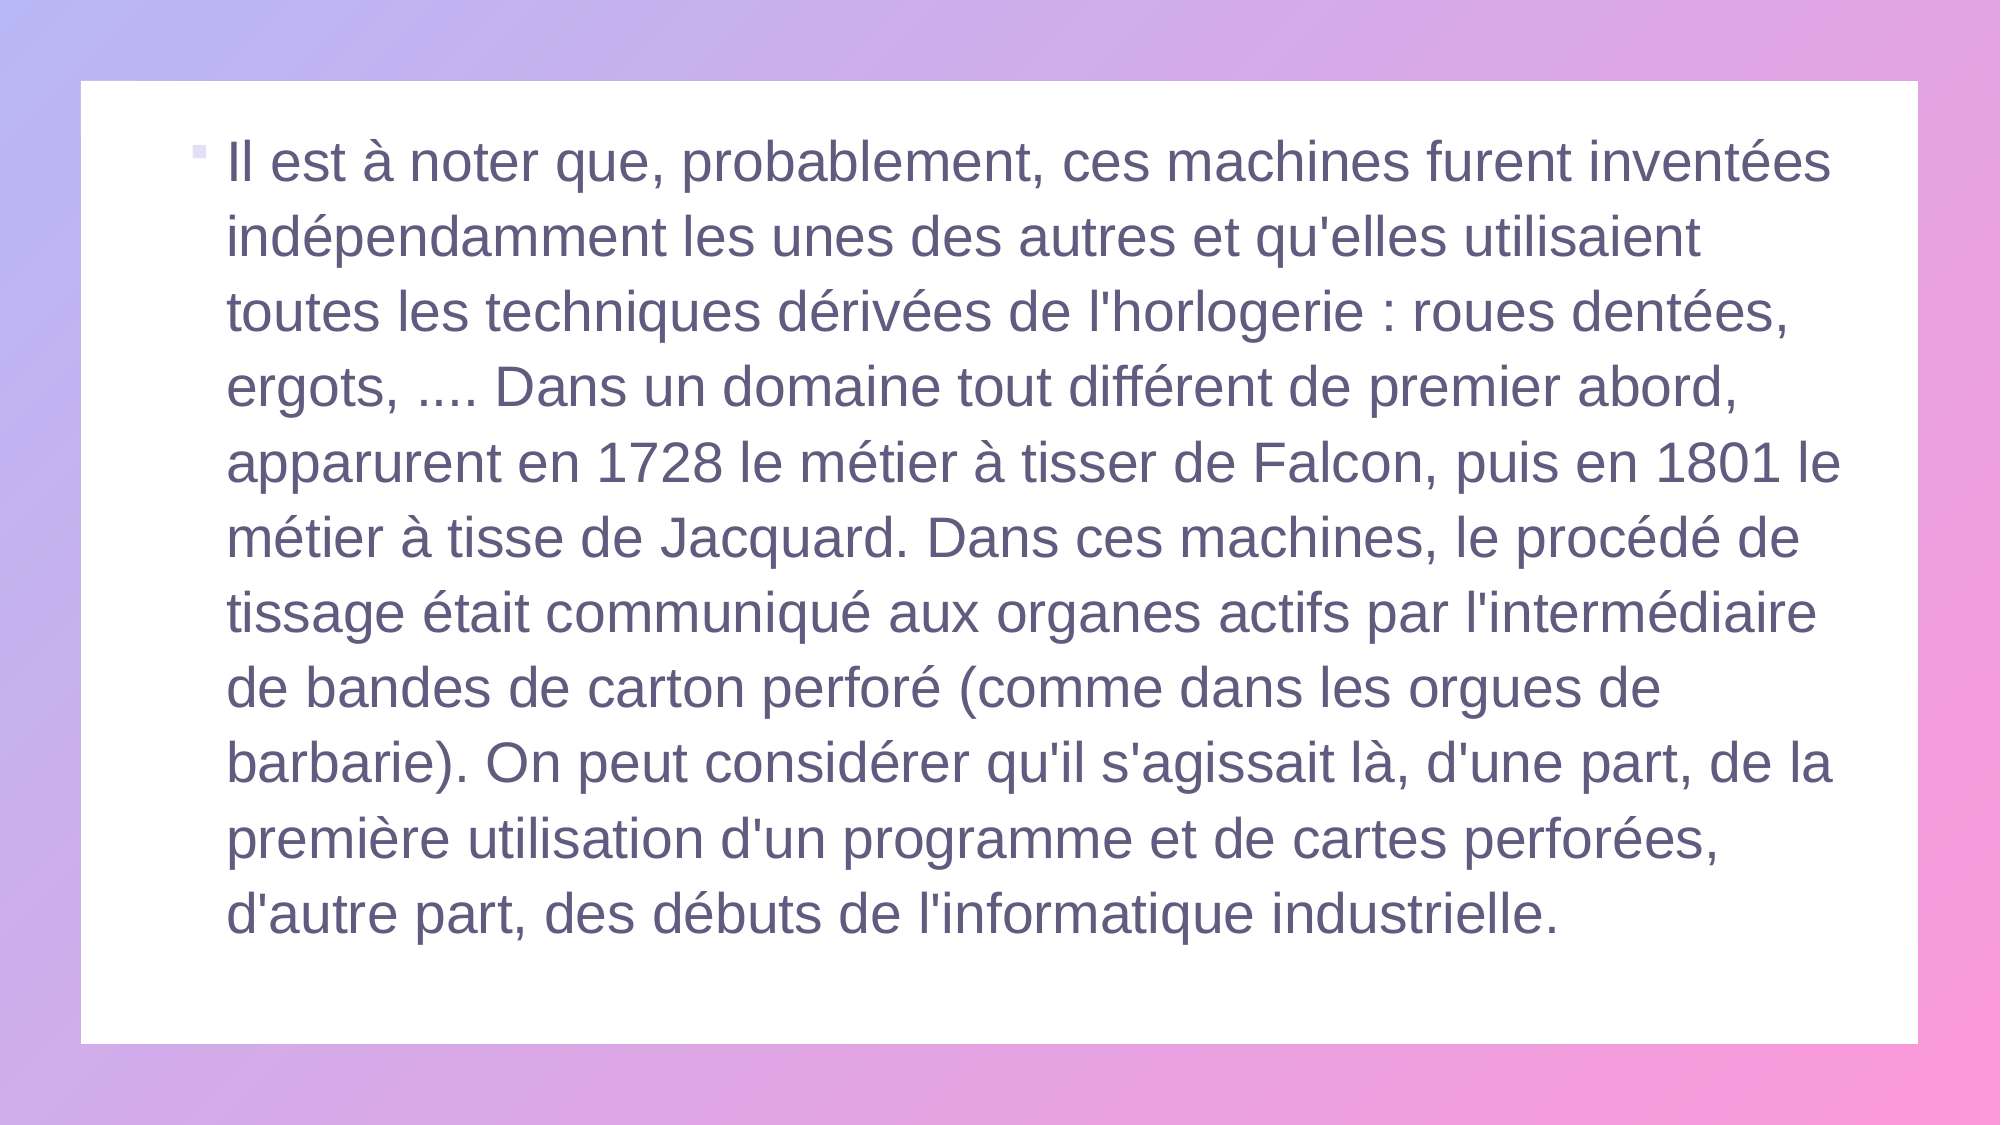

Il est à noter que, probablement, ces machines furent inventées indépendamment les unes des autres et qu'elles utilisaient toutes les techniques dérivées de l'horlogerie : roues dentées, ergots, .... Dans un domaine tout différent de premier abord, apparurent en 1728 le métier à tisser de Falcon, puis en 1801 le métier à tisse de Jacquard. Dans ces machines, le procédé de tissage était communiqué aux organes actifs par l'intermédiaire de bandes de carton perforé (comme dans les orgues de barbarie). On peut considérer qu'il s'agissait là, d'une part, de la première utilisation d'un programme et de cartes perforées, d'autre part, des débuts de l'informatique industrielle.